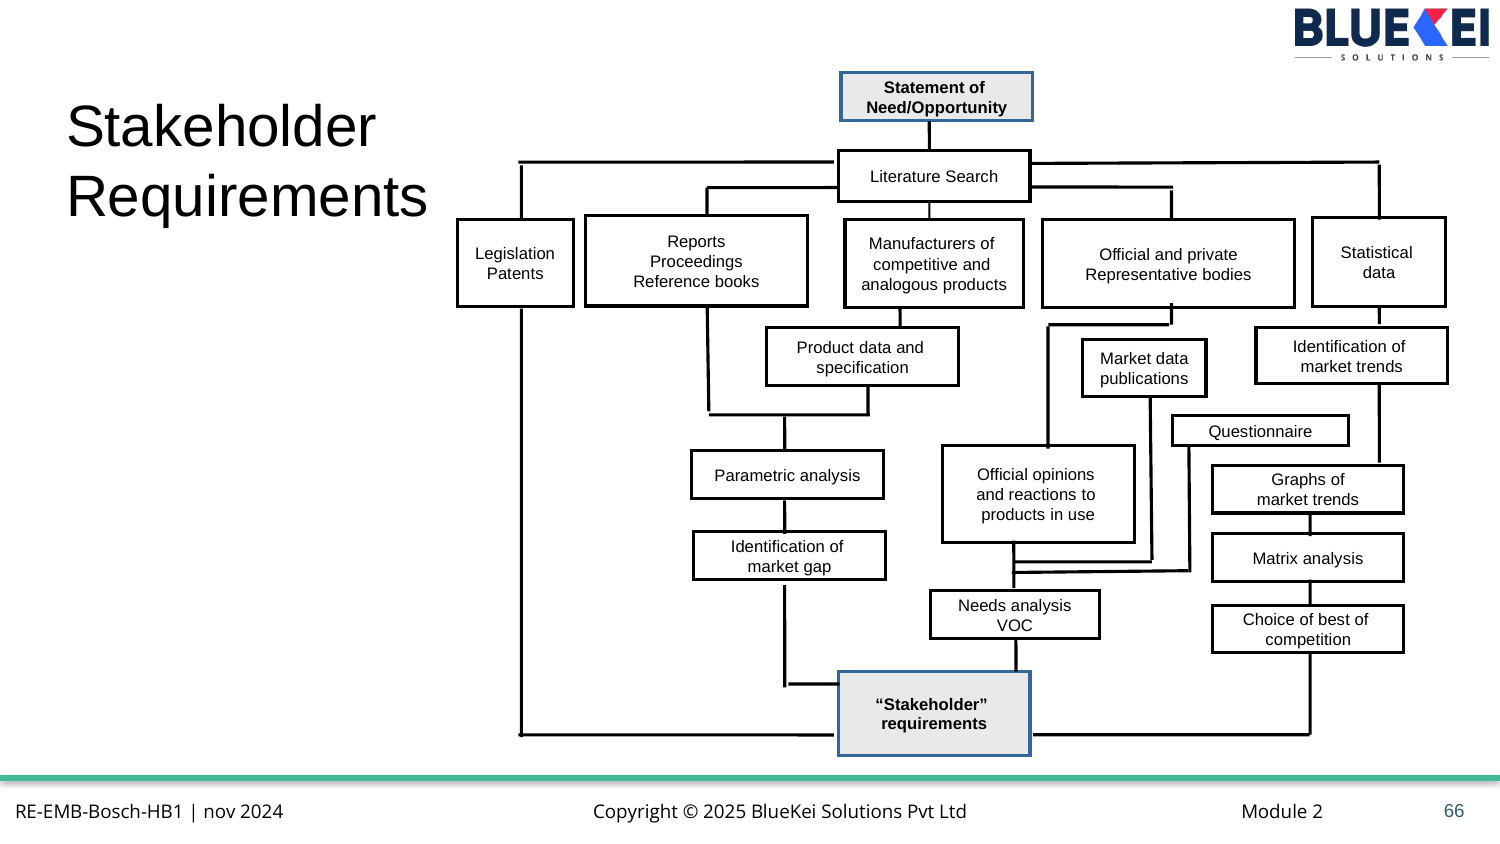

# Stakeholder Requirements
Statement of
Need/Opportunity

Literature Search

Reports
Proceedings
Reference books
Statistical
data
Manufacturers of
competitive and
analogous products
Official and private
Representative bodies
Legislation
Patents

Product data and
specification
Identification of
market trends
Market data
publications

Questionnaire

Official opinions
and reactions to
products in use

Parametric analysis

Graphs of
market trends

Identification of
market gap
Matrix analysis

Needs analysis
VOC
Choice of best of
competition

“Stakeholder”
requirements

66